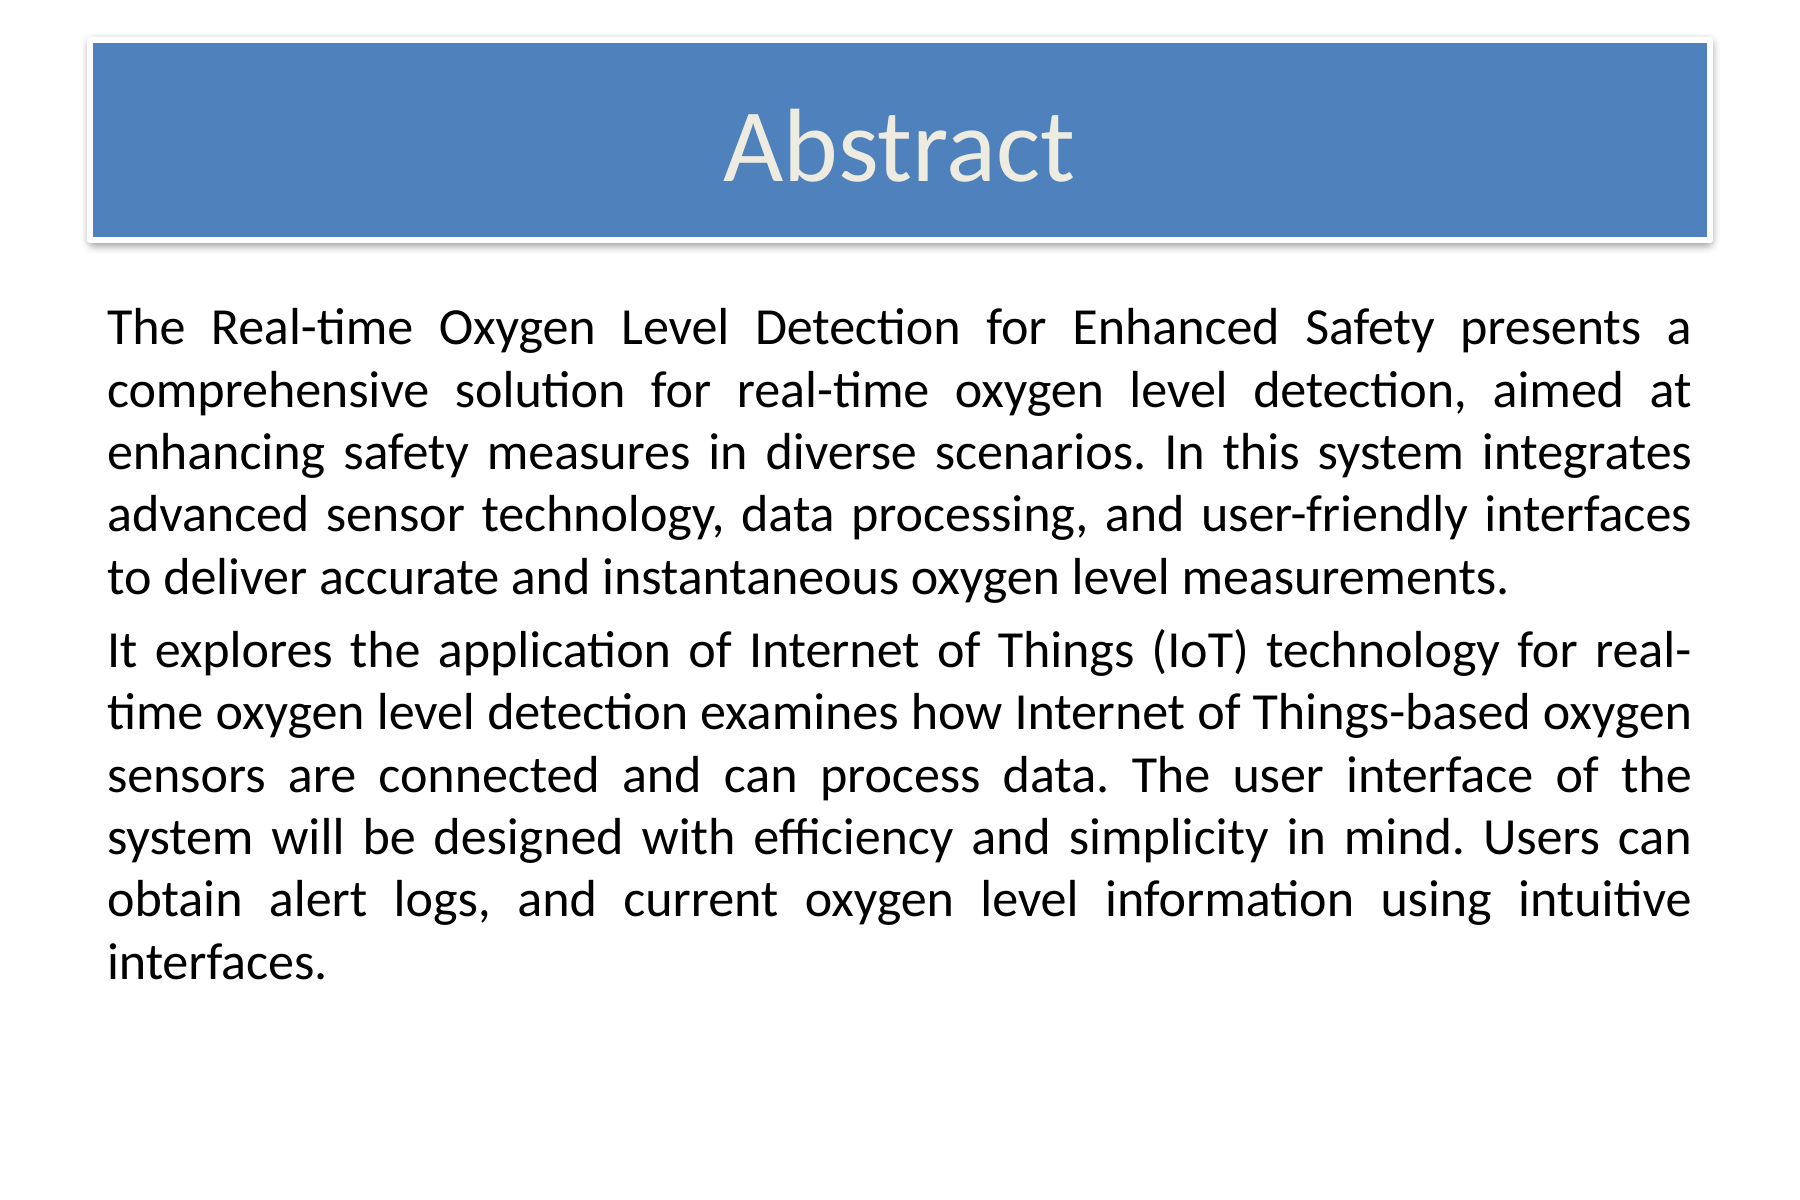

# Abstract
The Real-time Oxygen Level Detection for Enhanced Safety presents a comprehensive solution for real-time oxygen level detection, aimed at enhancing safety measures in diverse scenarios. In this system integrates advanced sensor technology, data processing, and user-friendly interfaces to deliver accurate and instantaneous oxygen level measurements.
It explores the application of Internet of Things (IoT) technology for real-time oxygen level detection examines how Internet of Things-based oxygen sensors are connected and can process data. The user interface of the system will be designed with efficiency and simplicity in mind. Users can obtain alert logs, and current oxygen level information using intuitive interfaces.